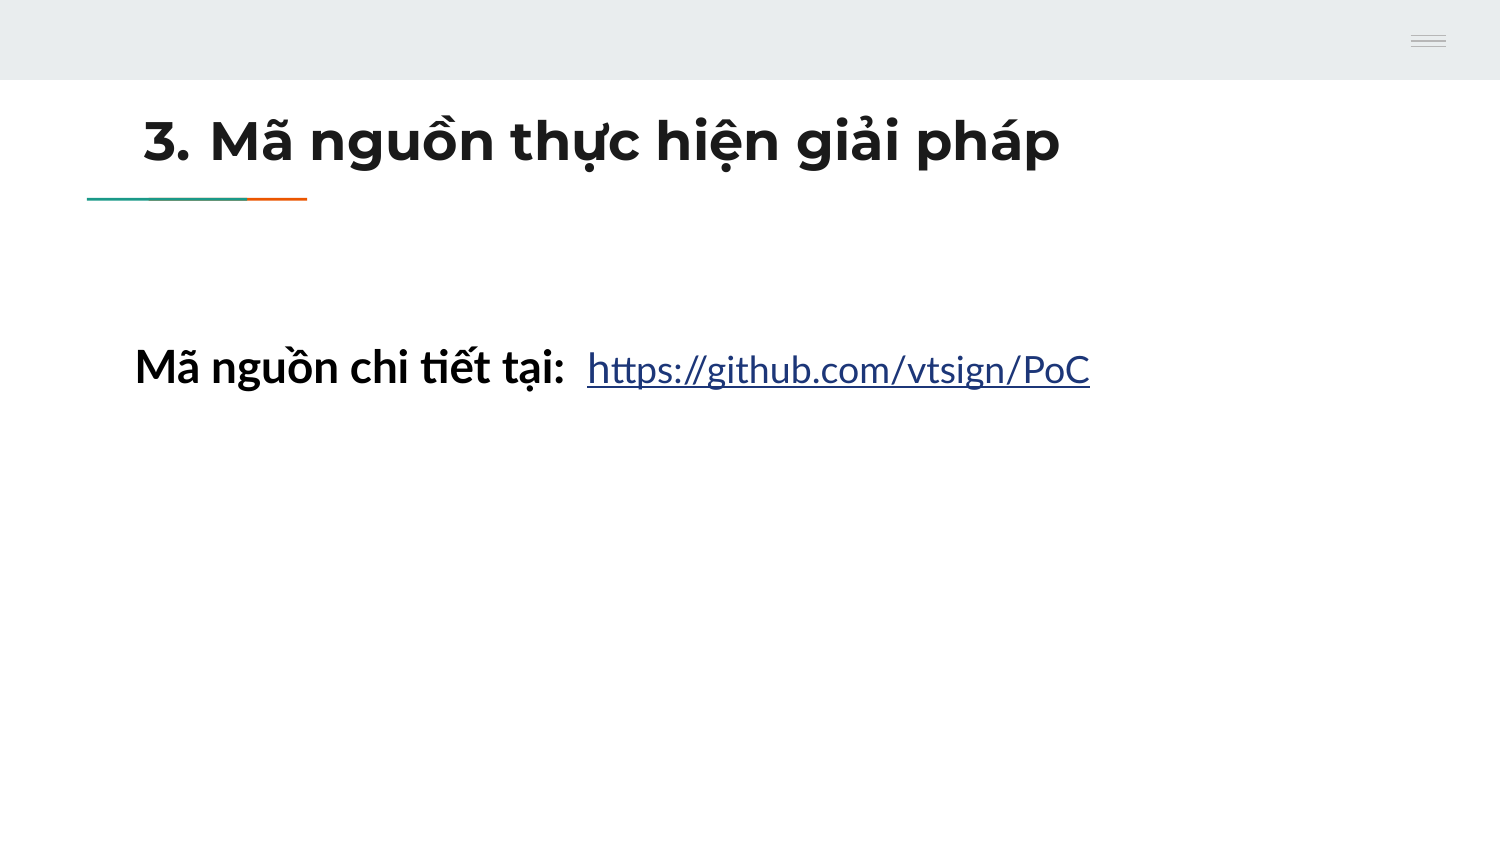

# Mã nguồn thực hiện giải pháp
Mã nguồn chi tiết tại:  https://github.com/vtsign/PoC